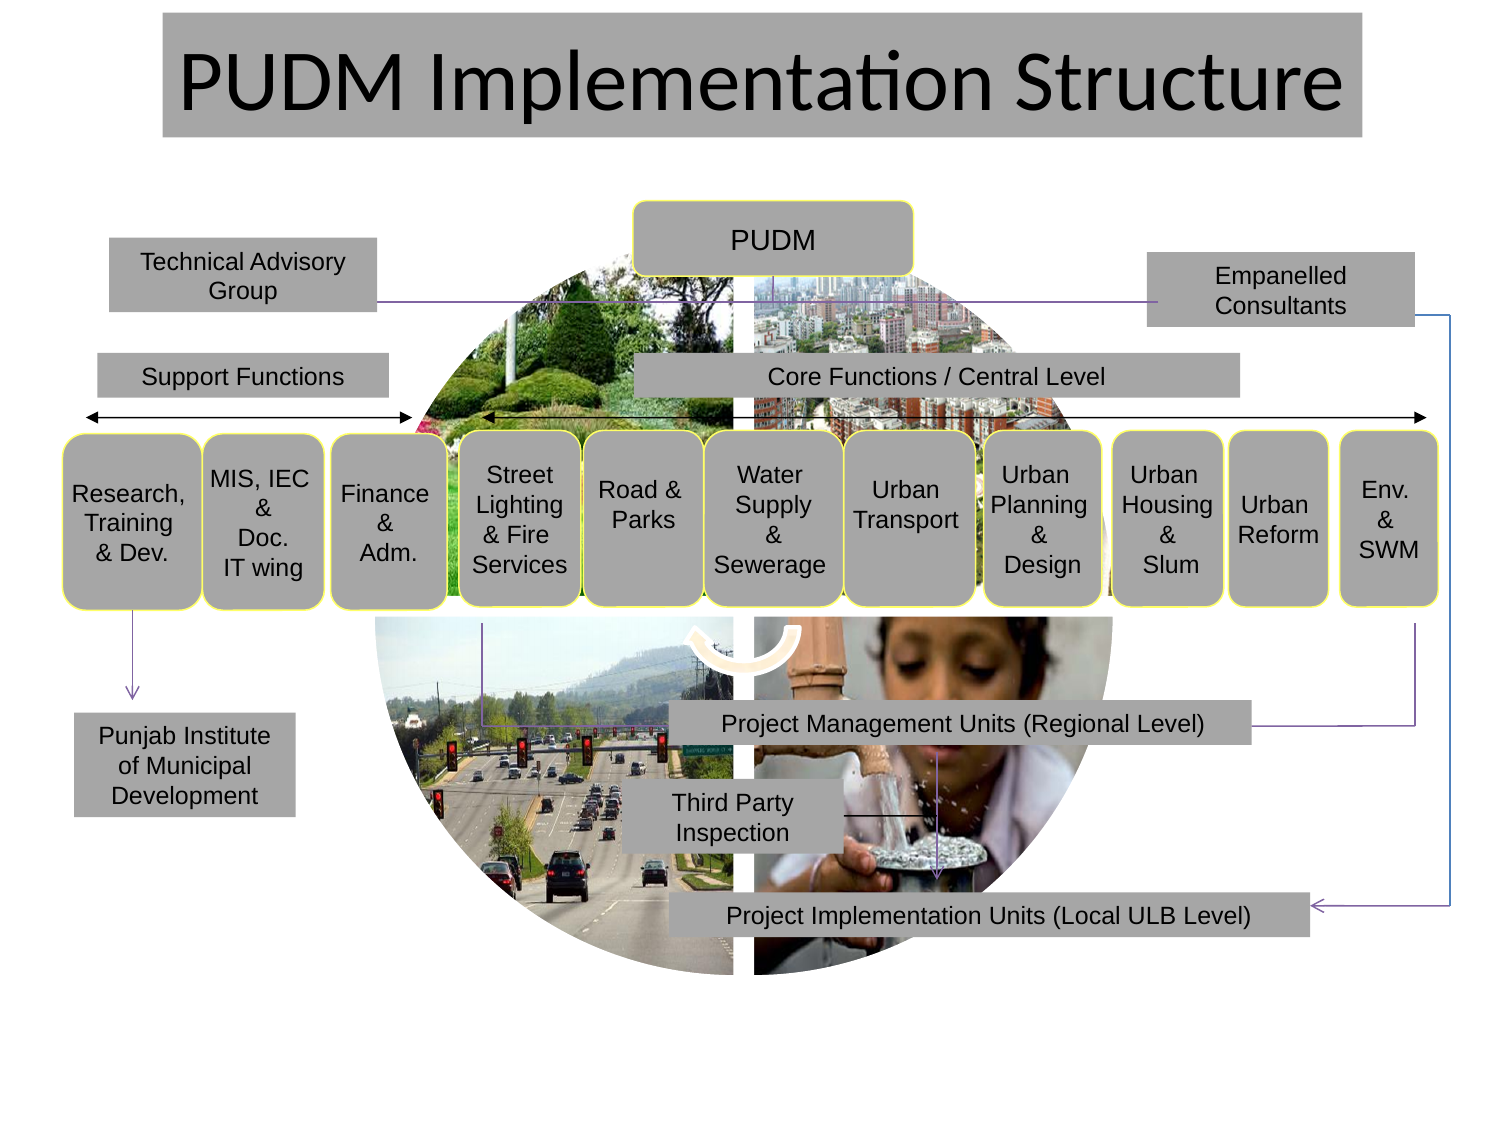

# PUDM Implementation Structure

PUDM

Technical Advisory Group
Empanelled Consultants
Support Functions
Core Functions / Central Level

Street
 Lighting
& Fire
Services
Road &
Parks

Water
Supply
 &
Sewerage

Urban
Transport

Urban
Planning
&
Design
Urban
Housing
&
 Slum
Urban
Reform
Env.
&
SWM
Research,
Training
& Dev.
MIS, IEC
&
Doc.
IT wing
Finance
&
Adm.
 Project Management Units (Regional Level)
Punjab Institute of Municipal Development
Third Party Inspection

Project Implementation Units (Local ULB Level)